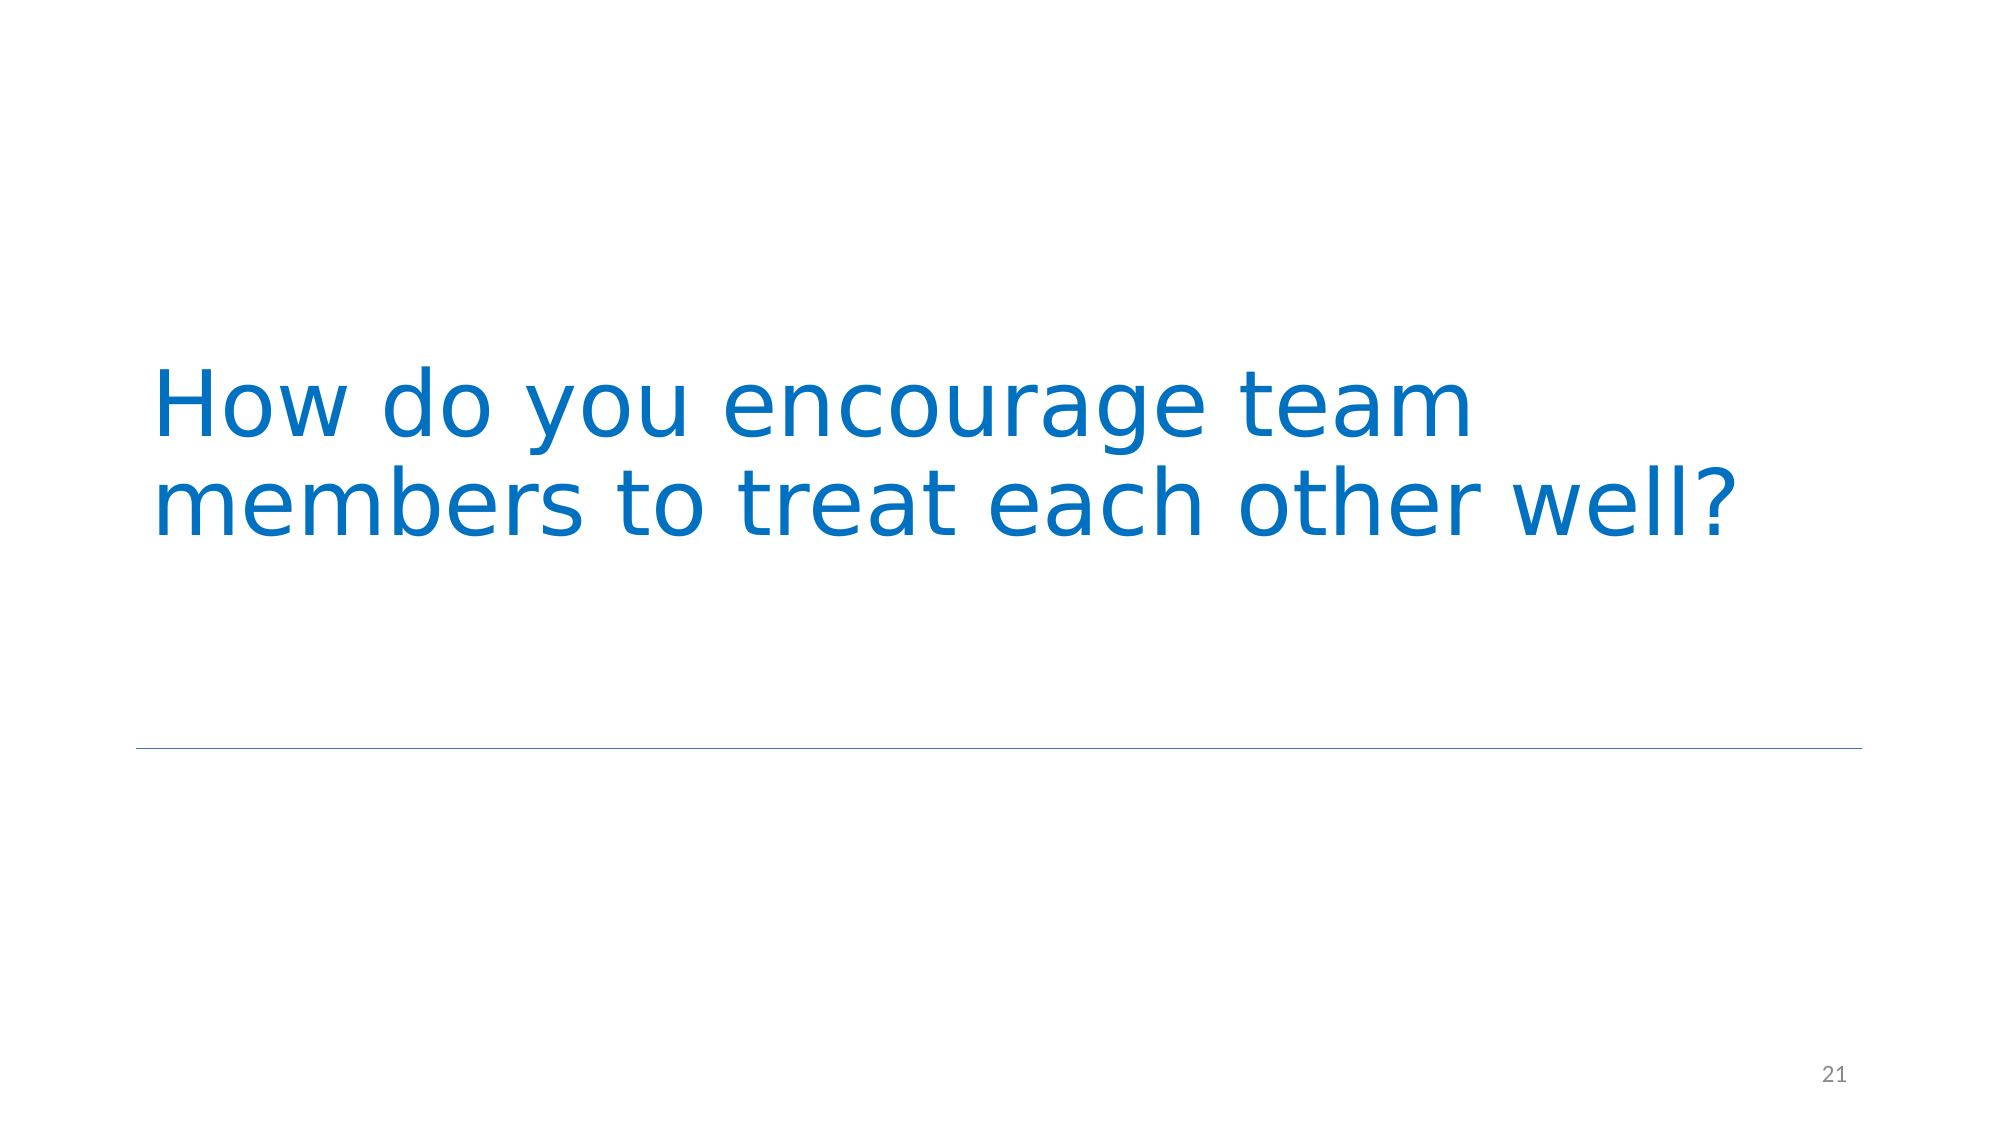

# How do you encourage team members to treat each other well?

21